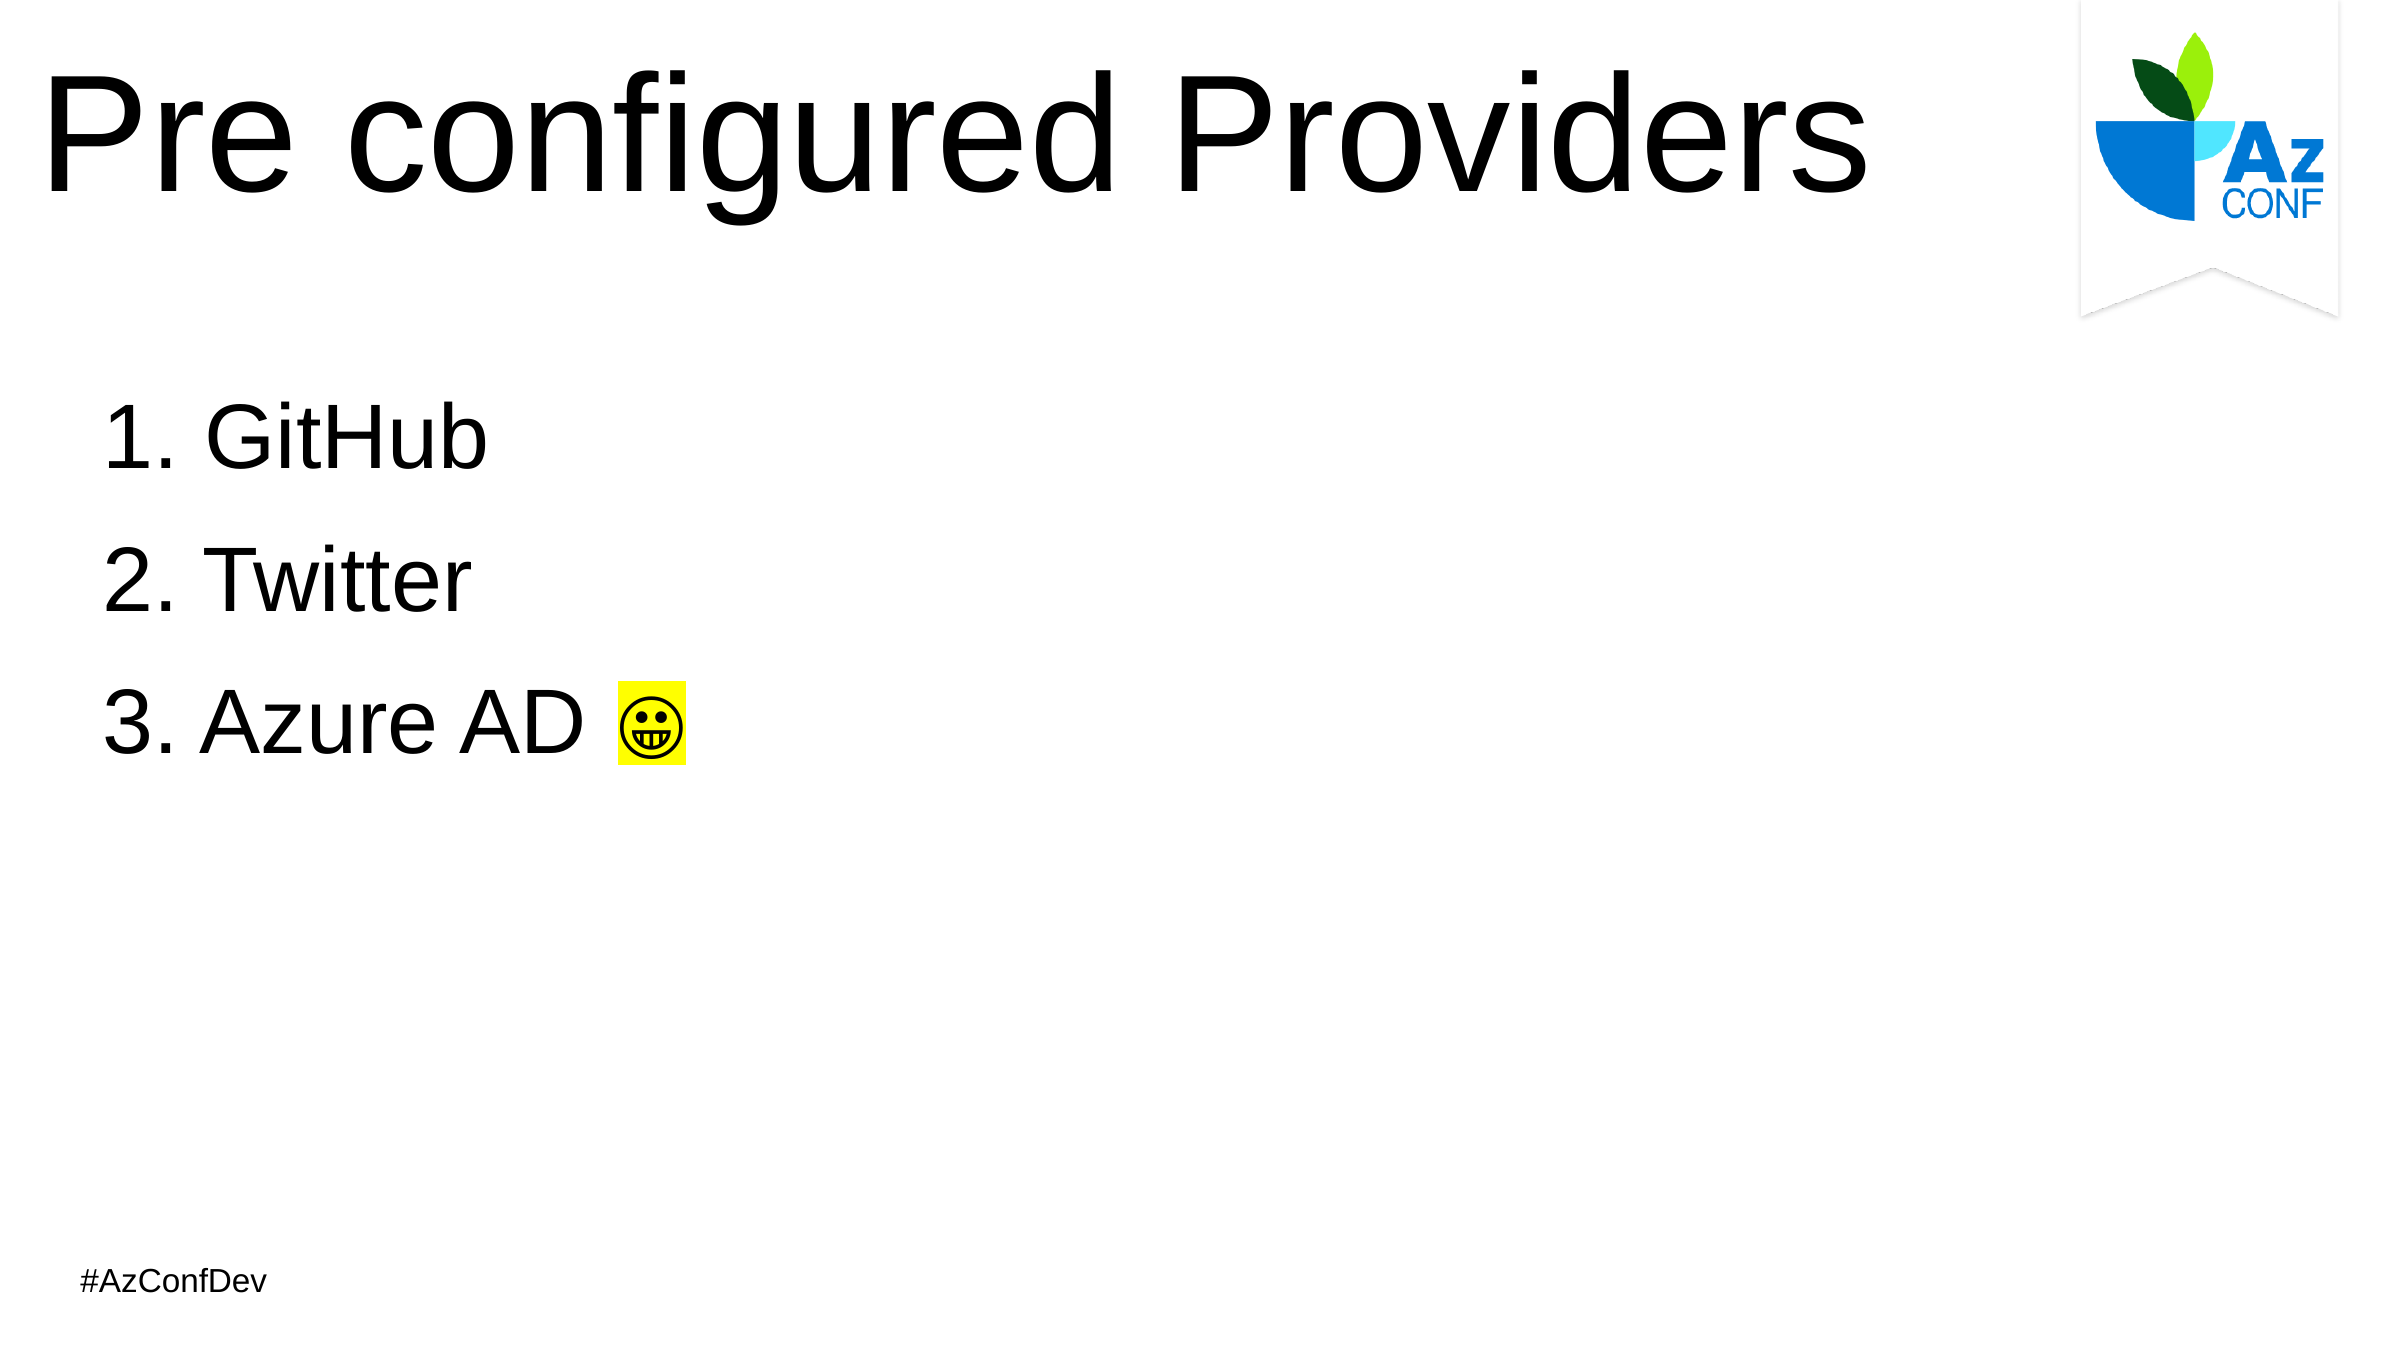

Pre configured Providers
1. GitHub
2. Twitter
3. Azure AD
😀